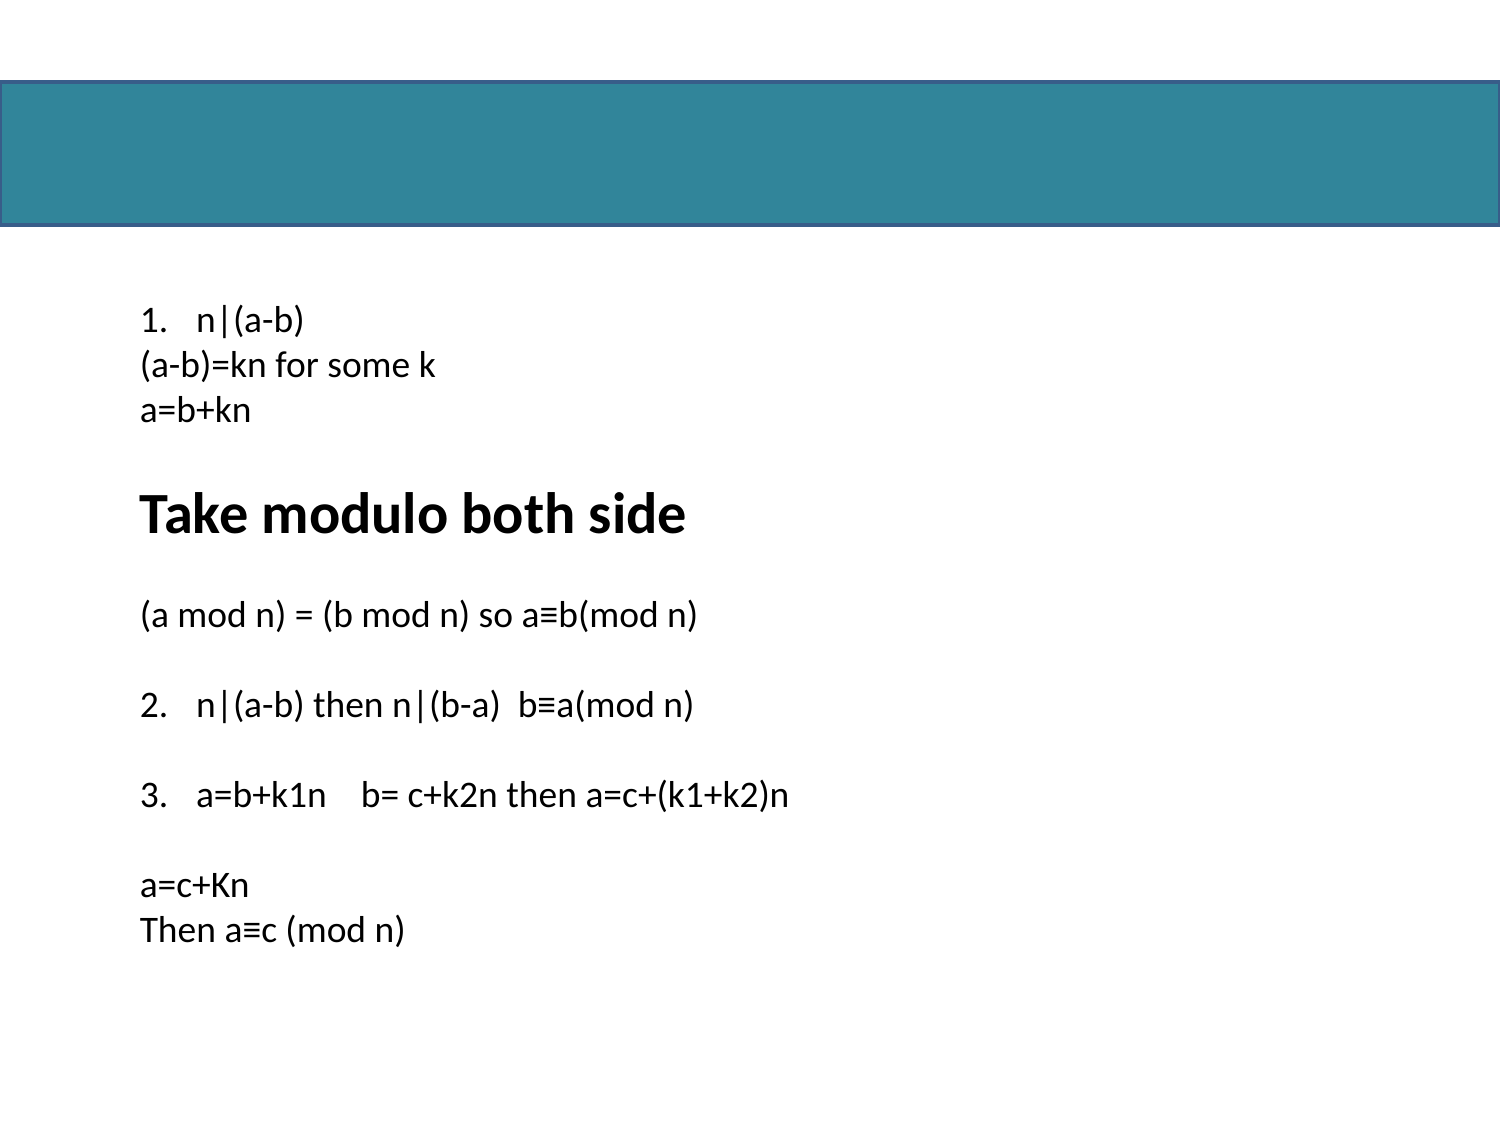

n|(a-b)
(a-b)=kn for some k
a=b+kn

Take modulo both side

(a mod n) = (b mod n) so a≡b(mod n)

n|(a-b) then n|(b-a)  b≡a(mod n)

a=b+k1n    b= c+k2n then a=c+(k1+k2)n

a=c+Kn
Then a≡c (mod n)